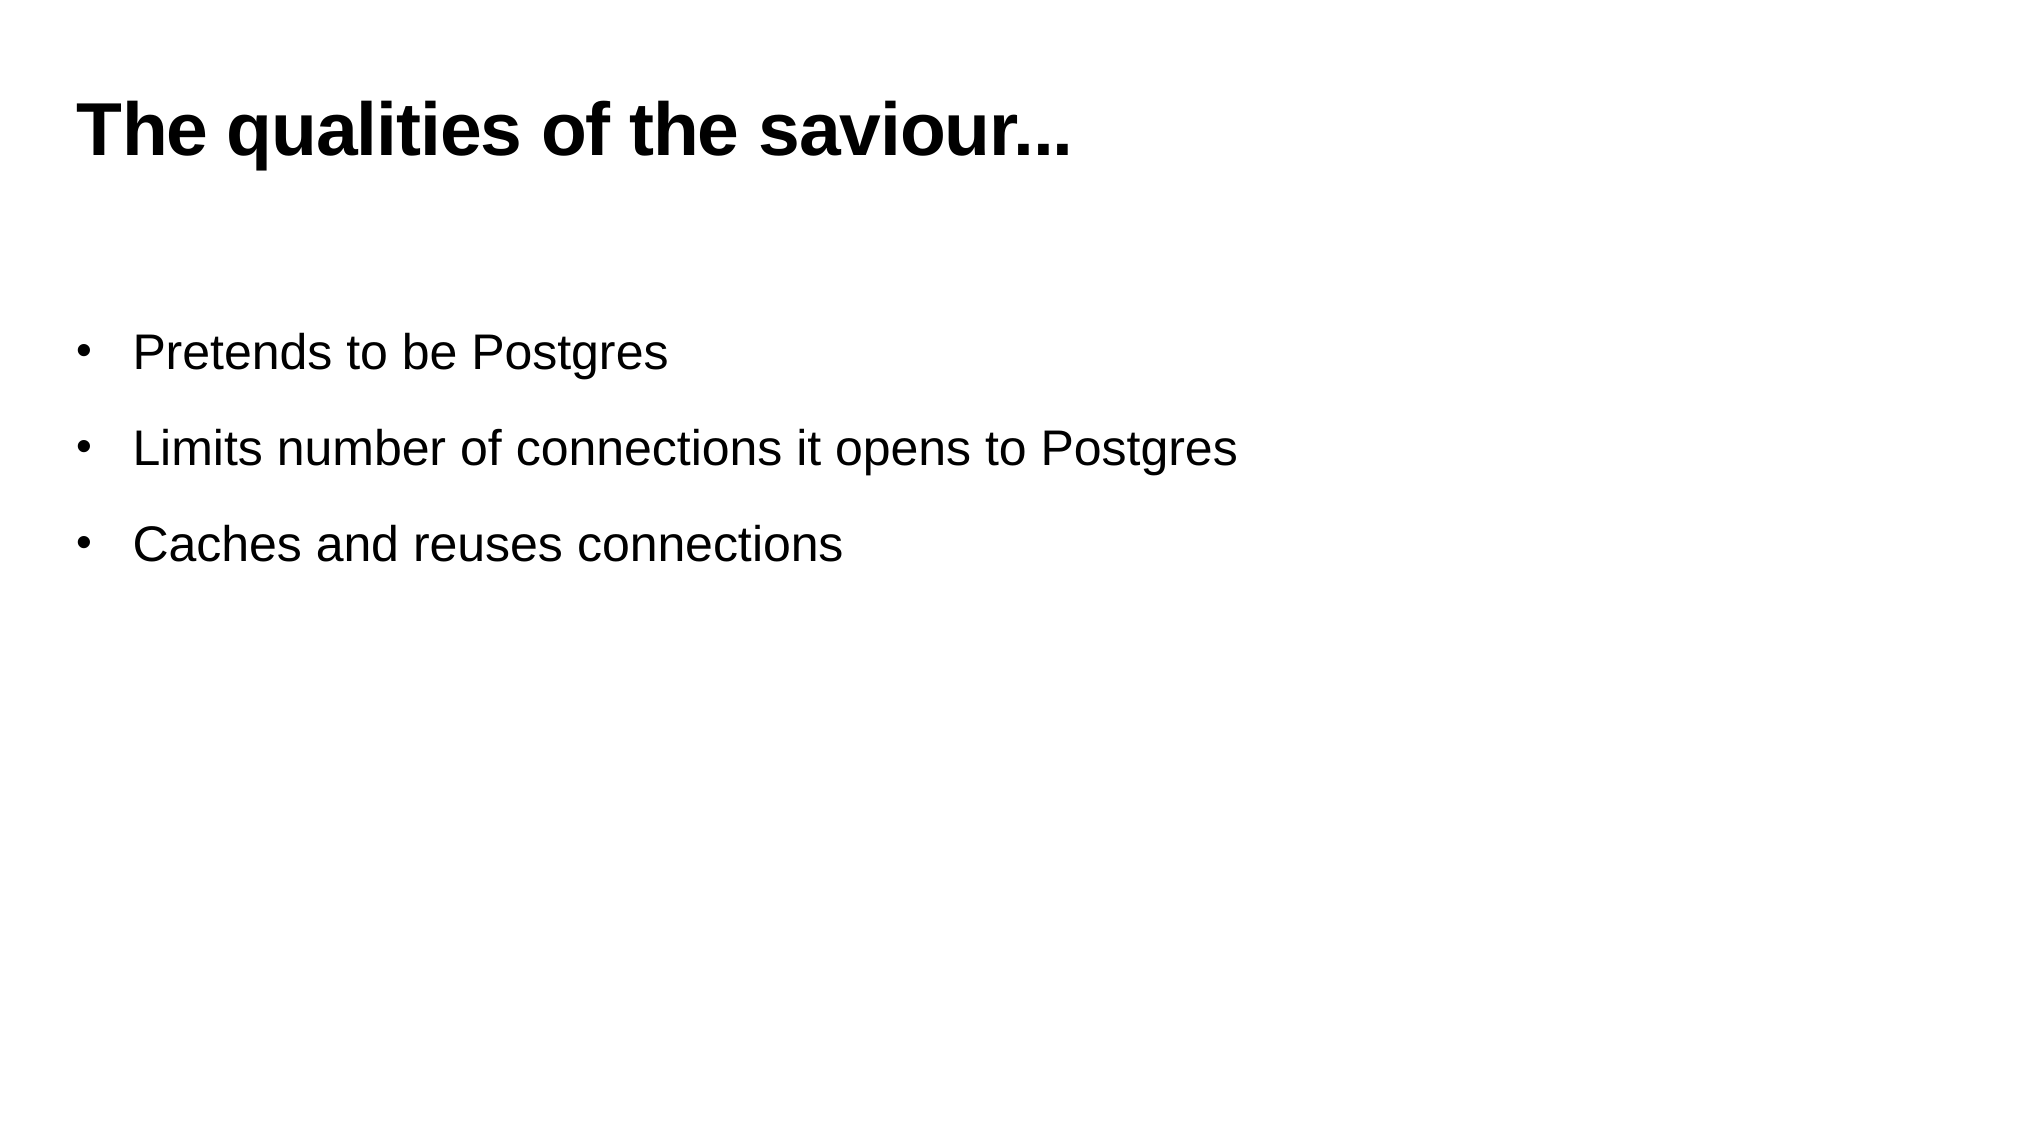

# The qualities of the saviour...
Pretends to be Postgres
Limits number of connections it opens to Postgres
Caches and reuses connections